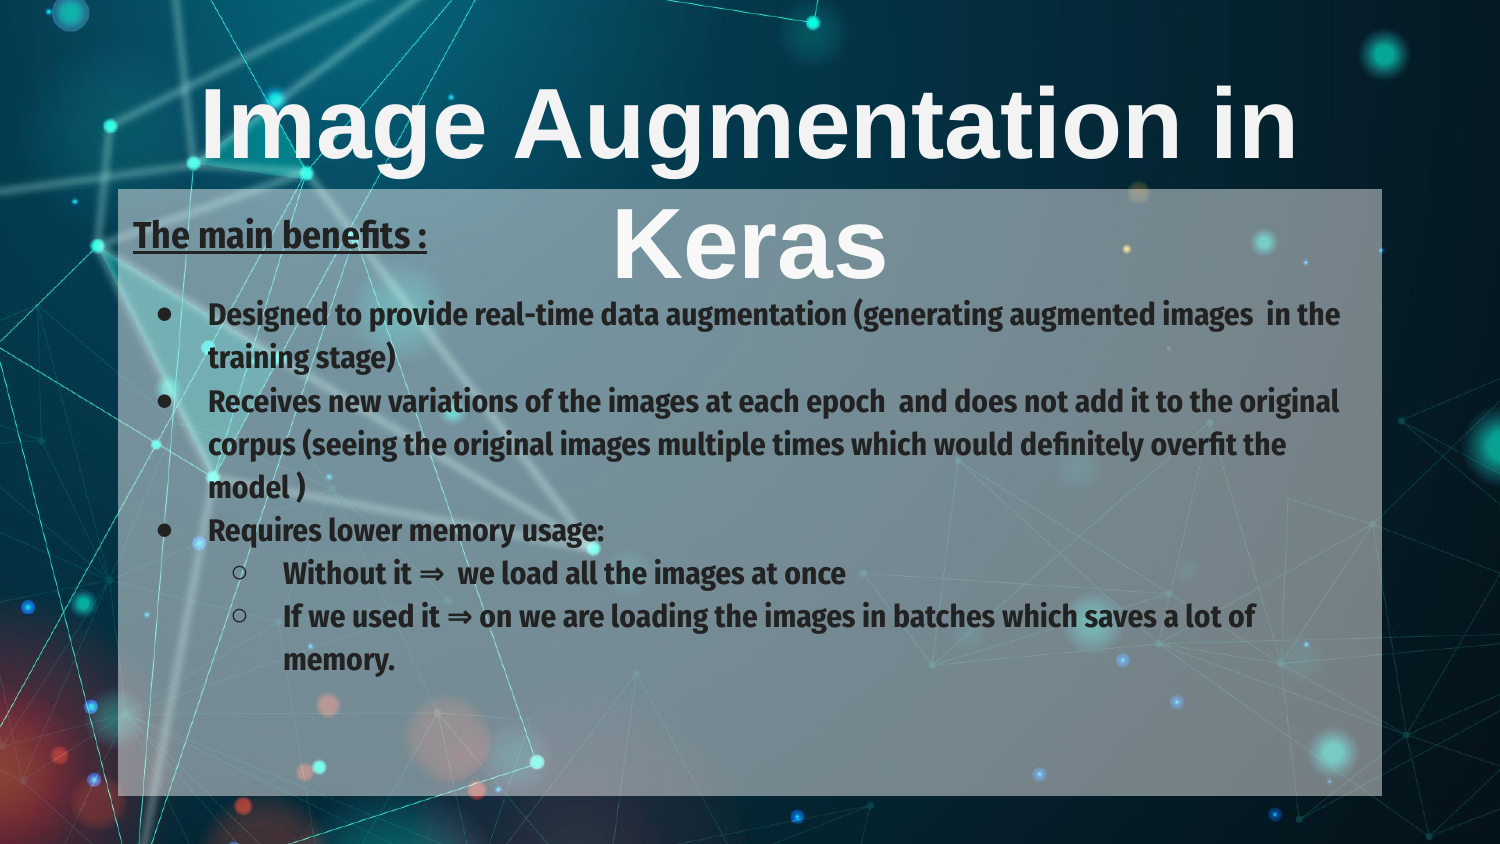

# Image Augmentation in Keras
The main benefits :
Designed to provide real-time data augmentation (generating augmented images  in the training stage)
Receives new variations of the images at each epoch  and does not add it to the original corpus (seeing the original images multiple times which would definitely overfit the model )
Requires lower memory usage:
Without it ⇒  we load all the images at once
If we used it ⇒ on we are loading the images in batches which saves a lot of memory.